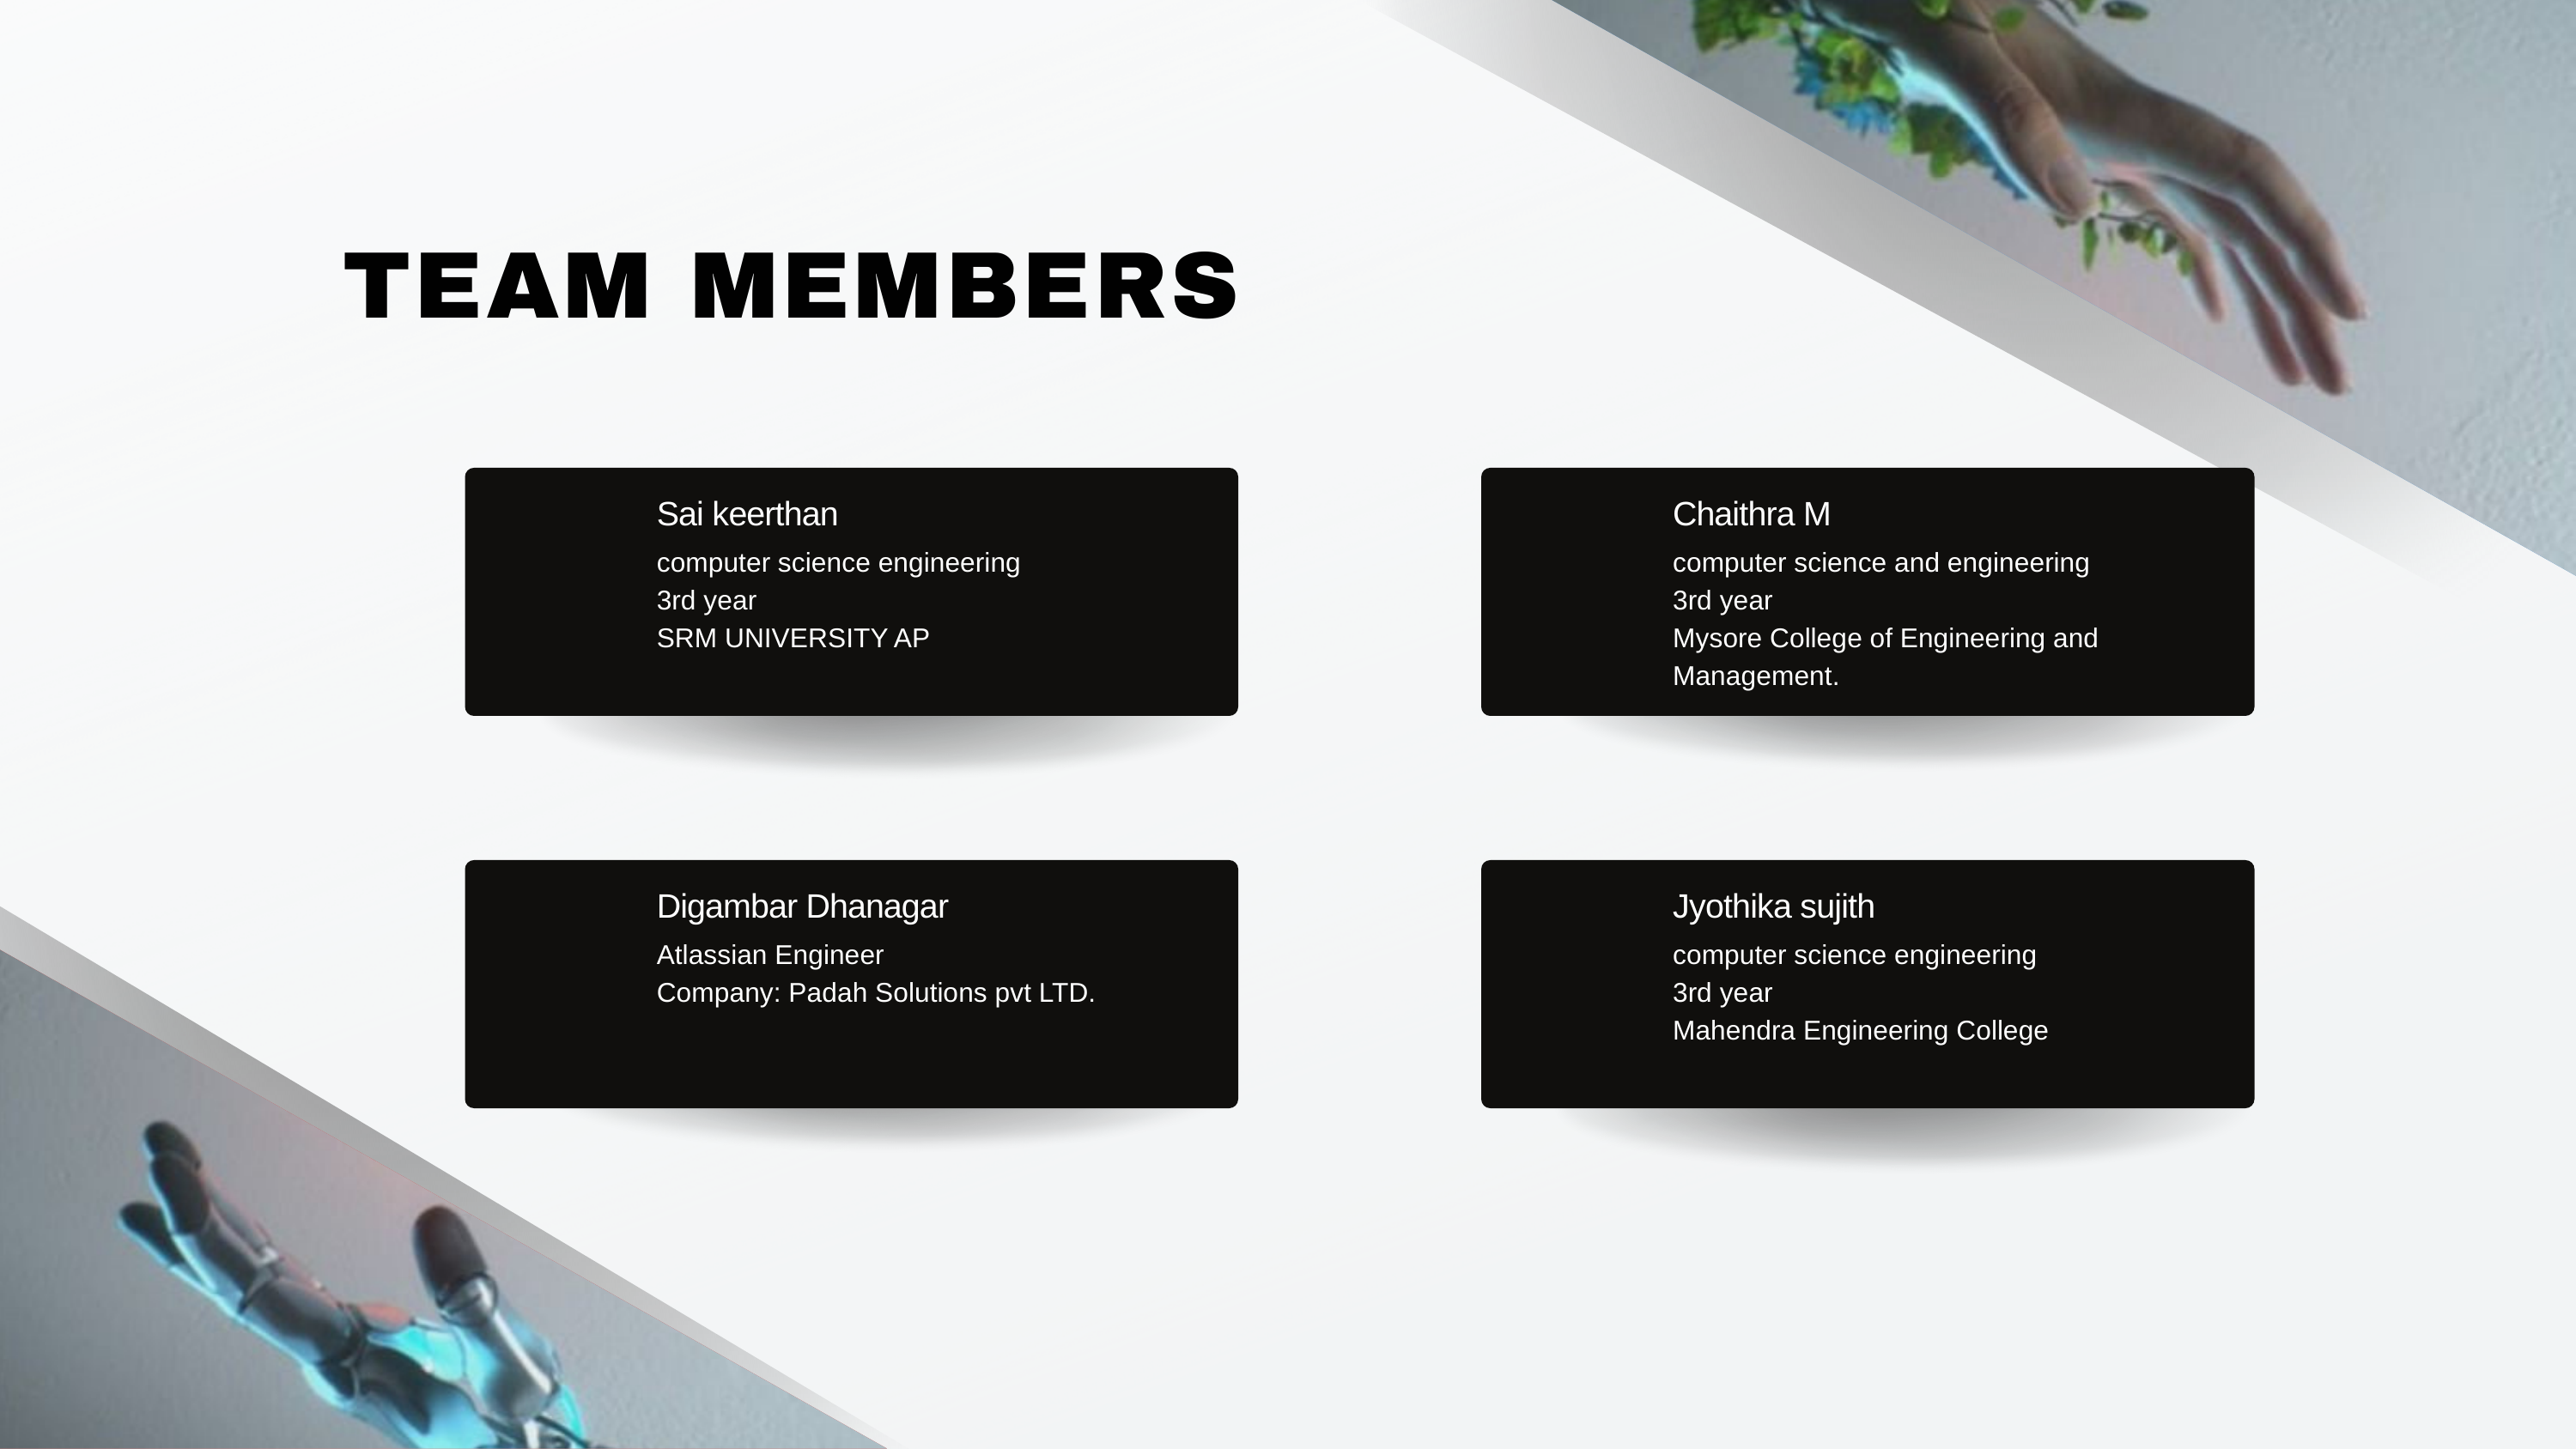

TEAM MEMBERS

Sai keerthan
Chaithra M
computer science engineering
3rd year
SRM UNIVERSITY AP

computer science and engineering
3rd year
Mysore College of Engineering and Management.

Digambar Dhanagar
Jyothika sujith
Atlassian Engineer
Company: Padah Solutions pvt LTD.
computer science engineering
3rd year
Mahendra Engineering College